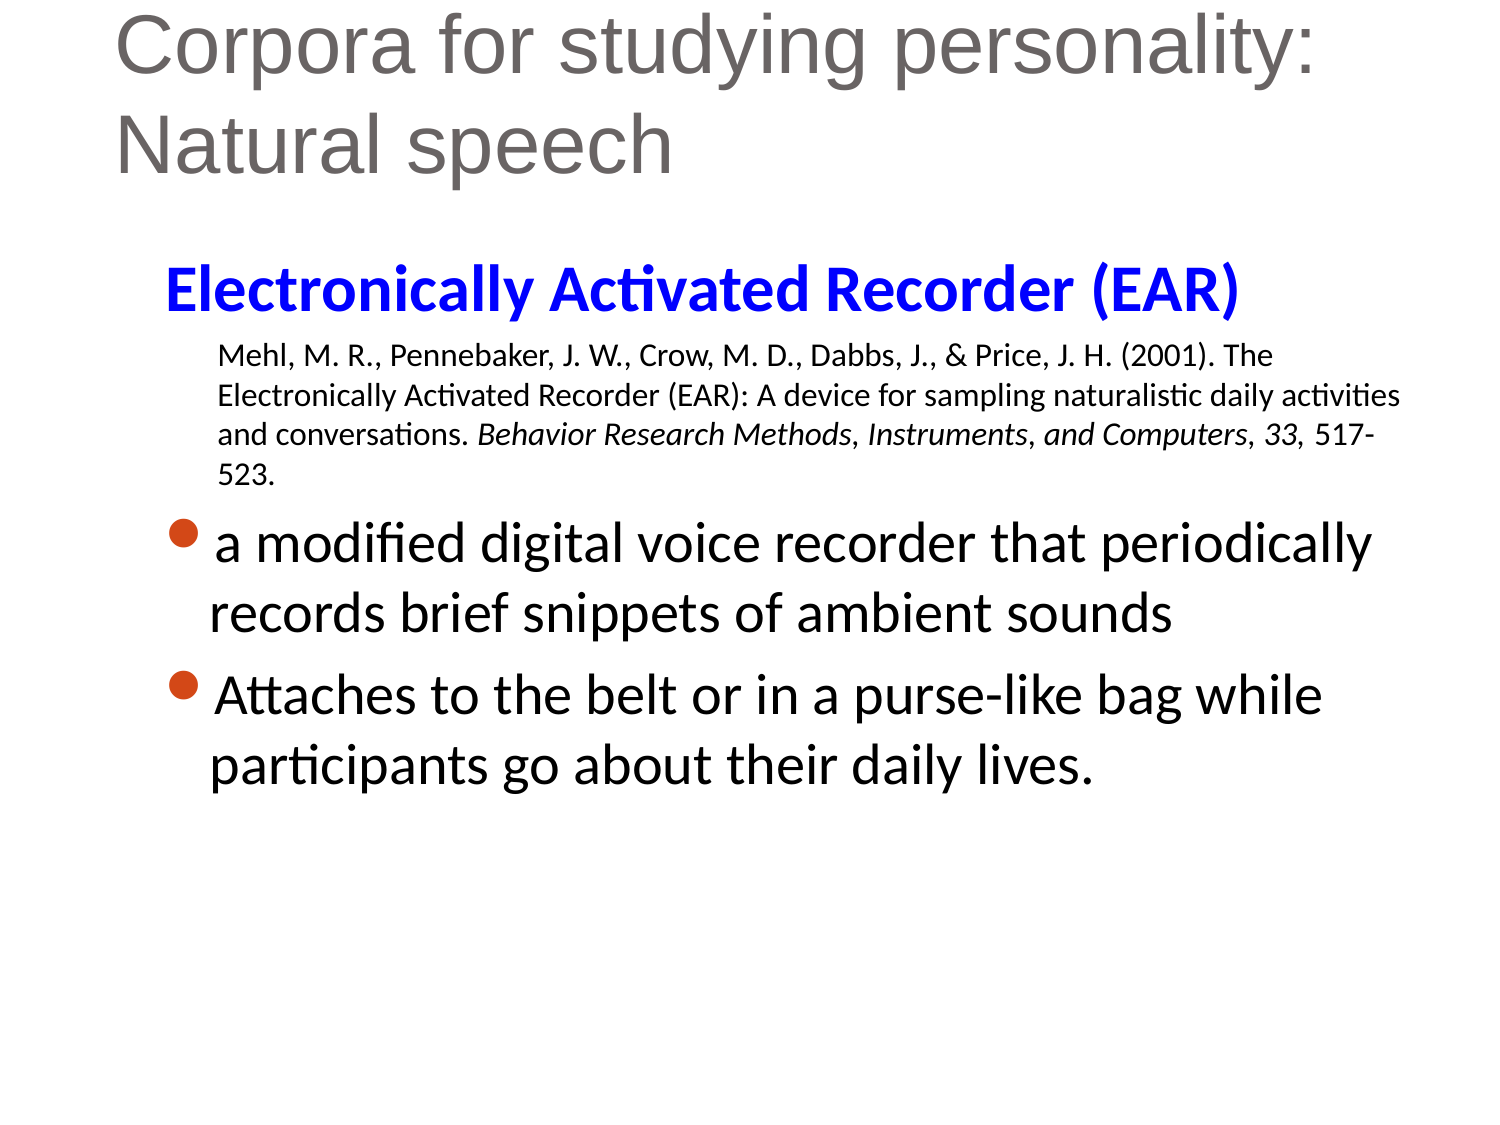

# Corpora for studying personality: Natural speech
Electronically Activated Recorder (EAR)
Mehl, M. R., Pennebaker, J. W., Crow, M. D., Dabbs, J., & Price, J. H. (2001). The Electronically Activated Recorder (EAR): A device for sampling naturalistic daily activities and conversations. Behavior Research Methods, Instruments, and Computers, 33, 517-523.
a modified digital voice recorder that periodically records brief snippets of ambient sounds
Attaches to the belt or in a purse-like bag while participants go about their daily lives.